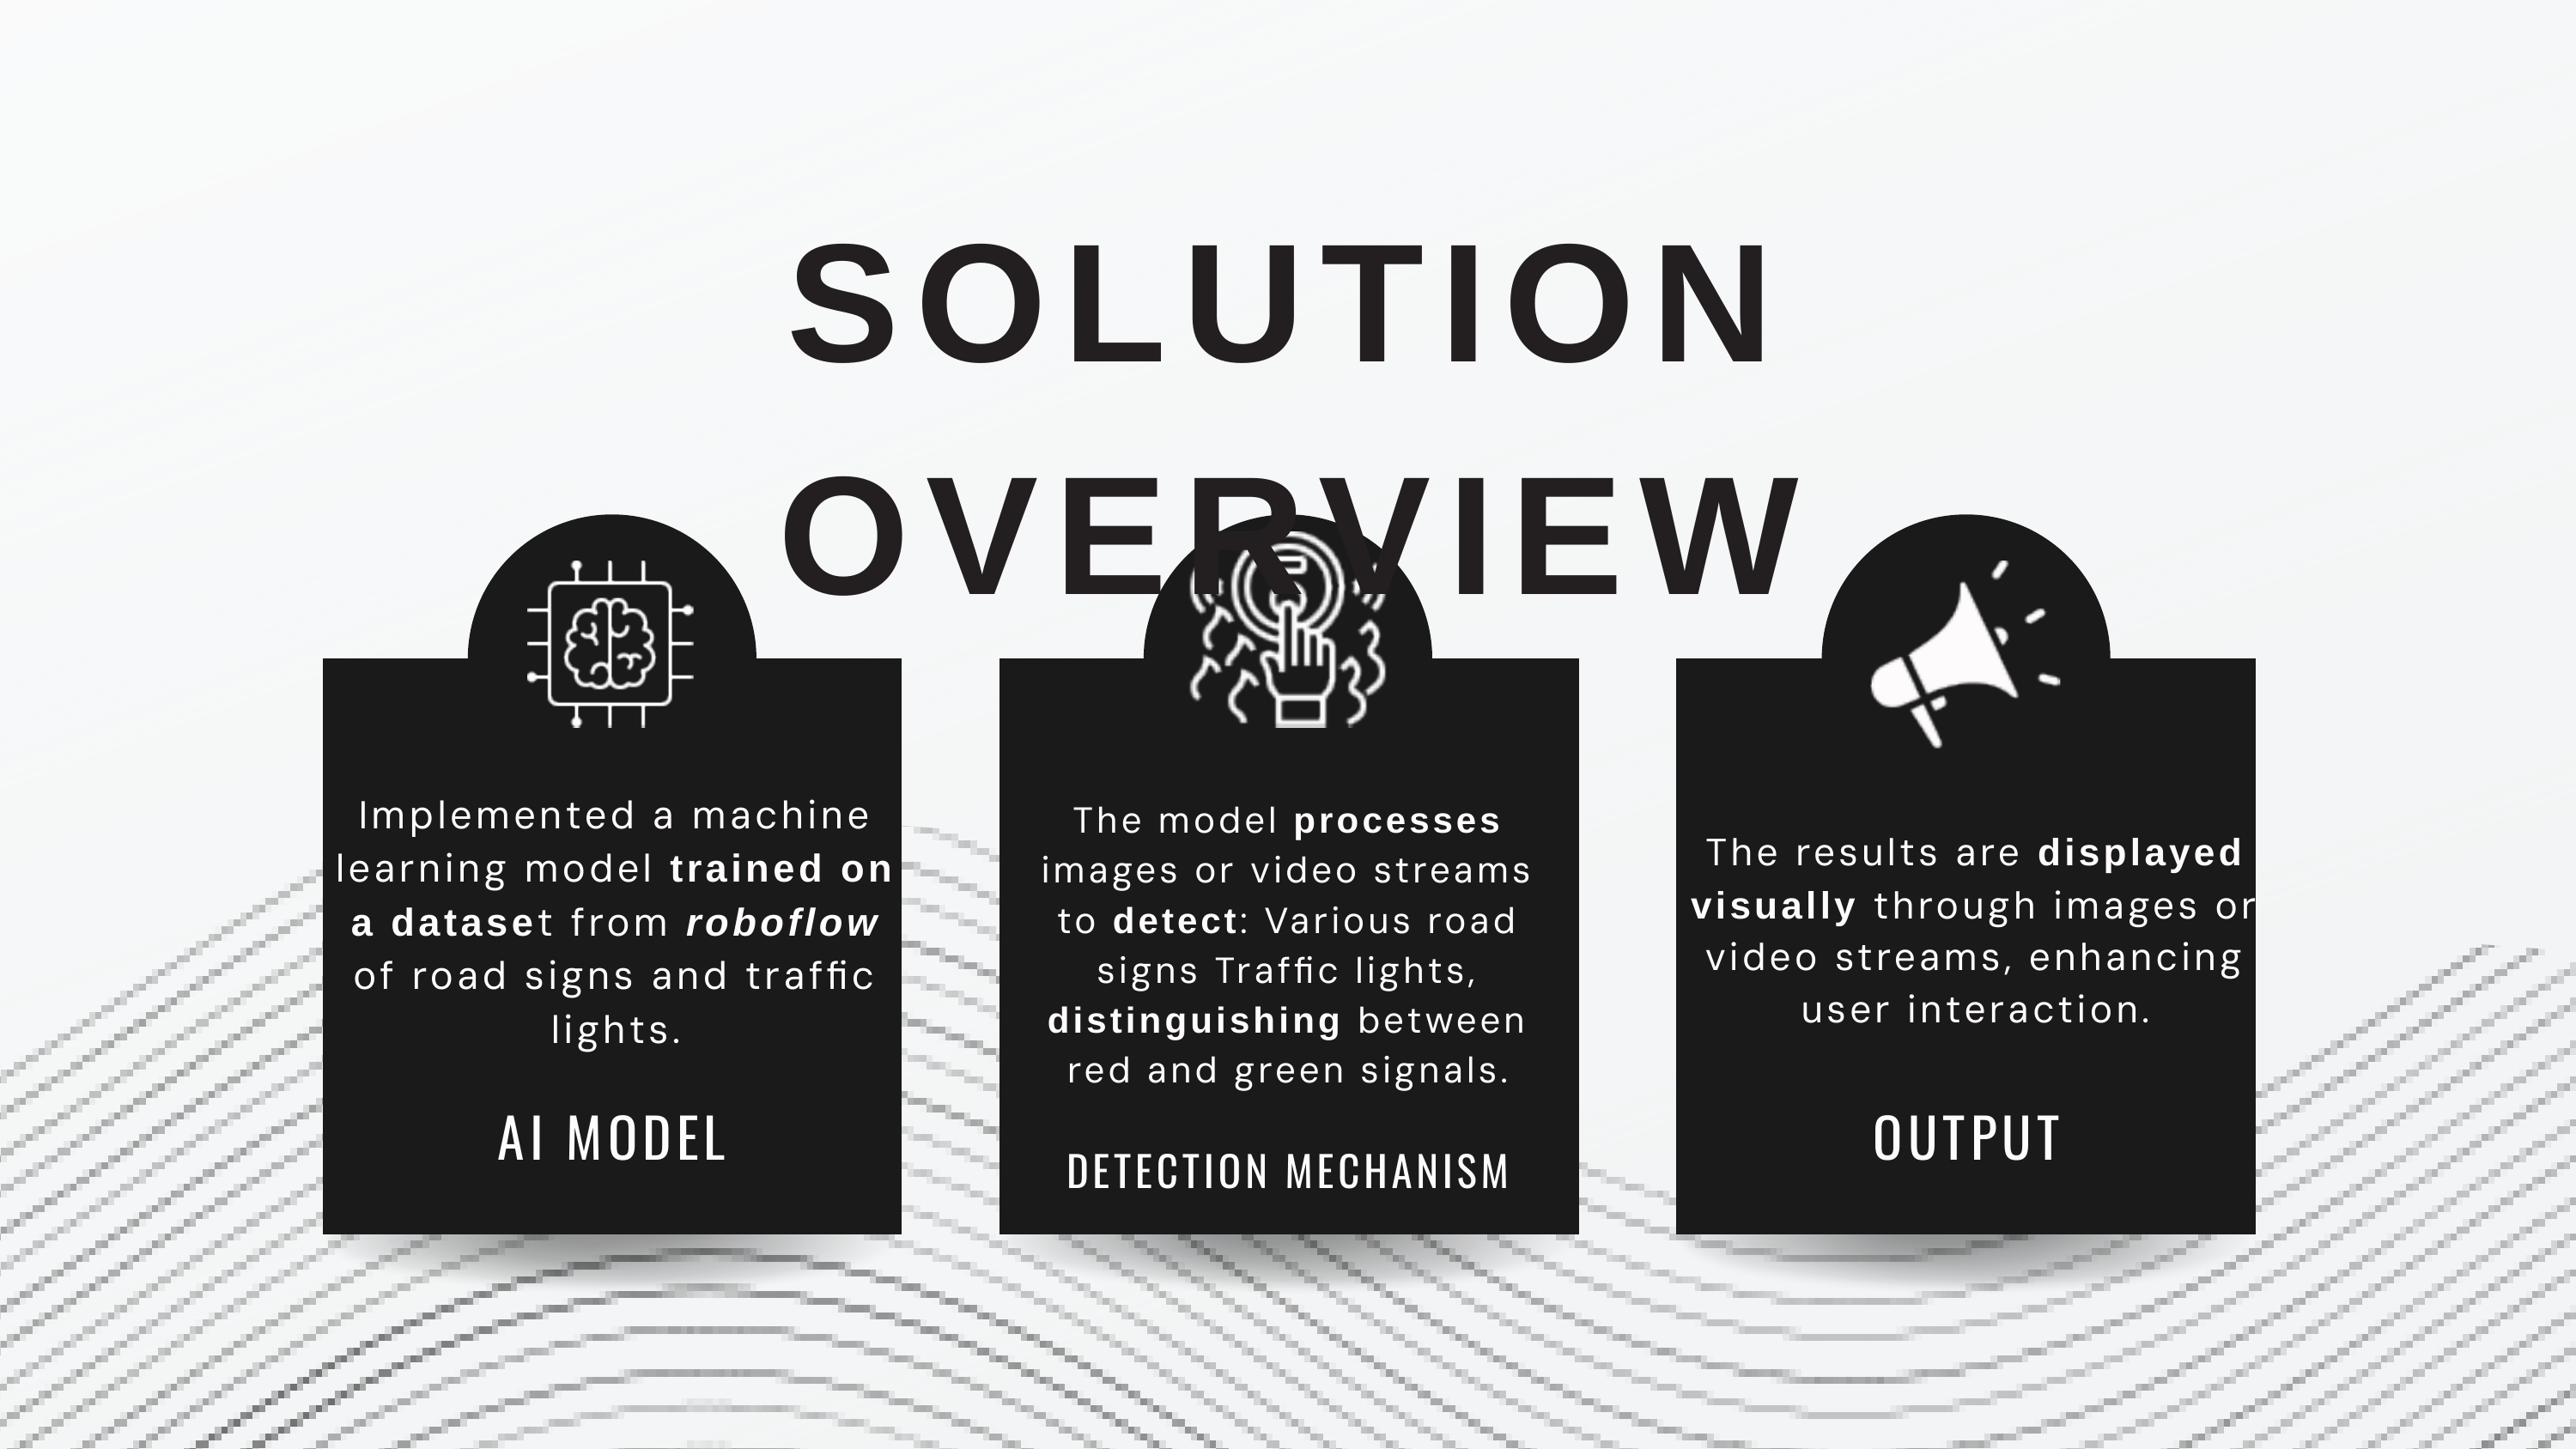

SOLUTION OVERVIEW

Implemented a machine learning model trained on a dataset from roboflow of road signs and traffic lights.
The model processes images or video streams to detect: Various road signs Traffic lights, distinguishing between red and green signals.
The results are displayed visually through images or video streams, enhancing user interaction.

AI MODEL
OUTPUT
DETECTION MECHANISM